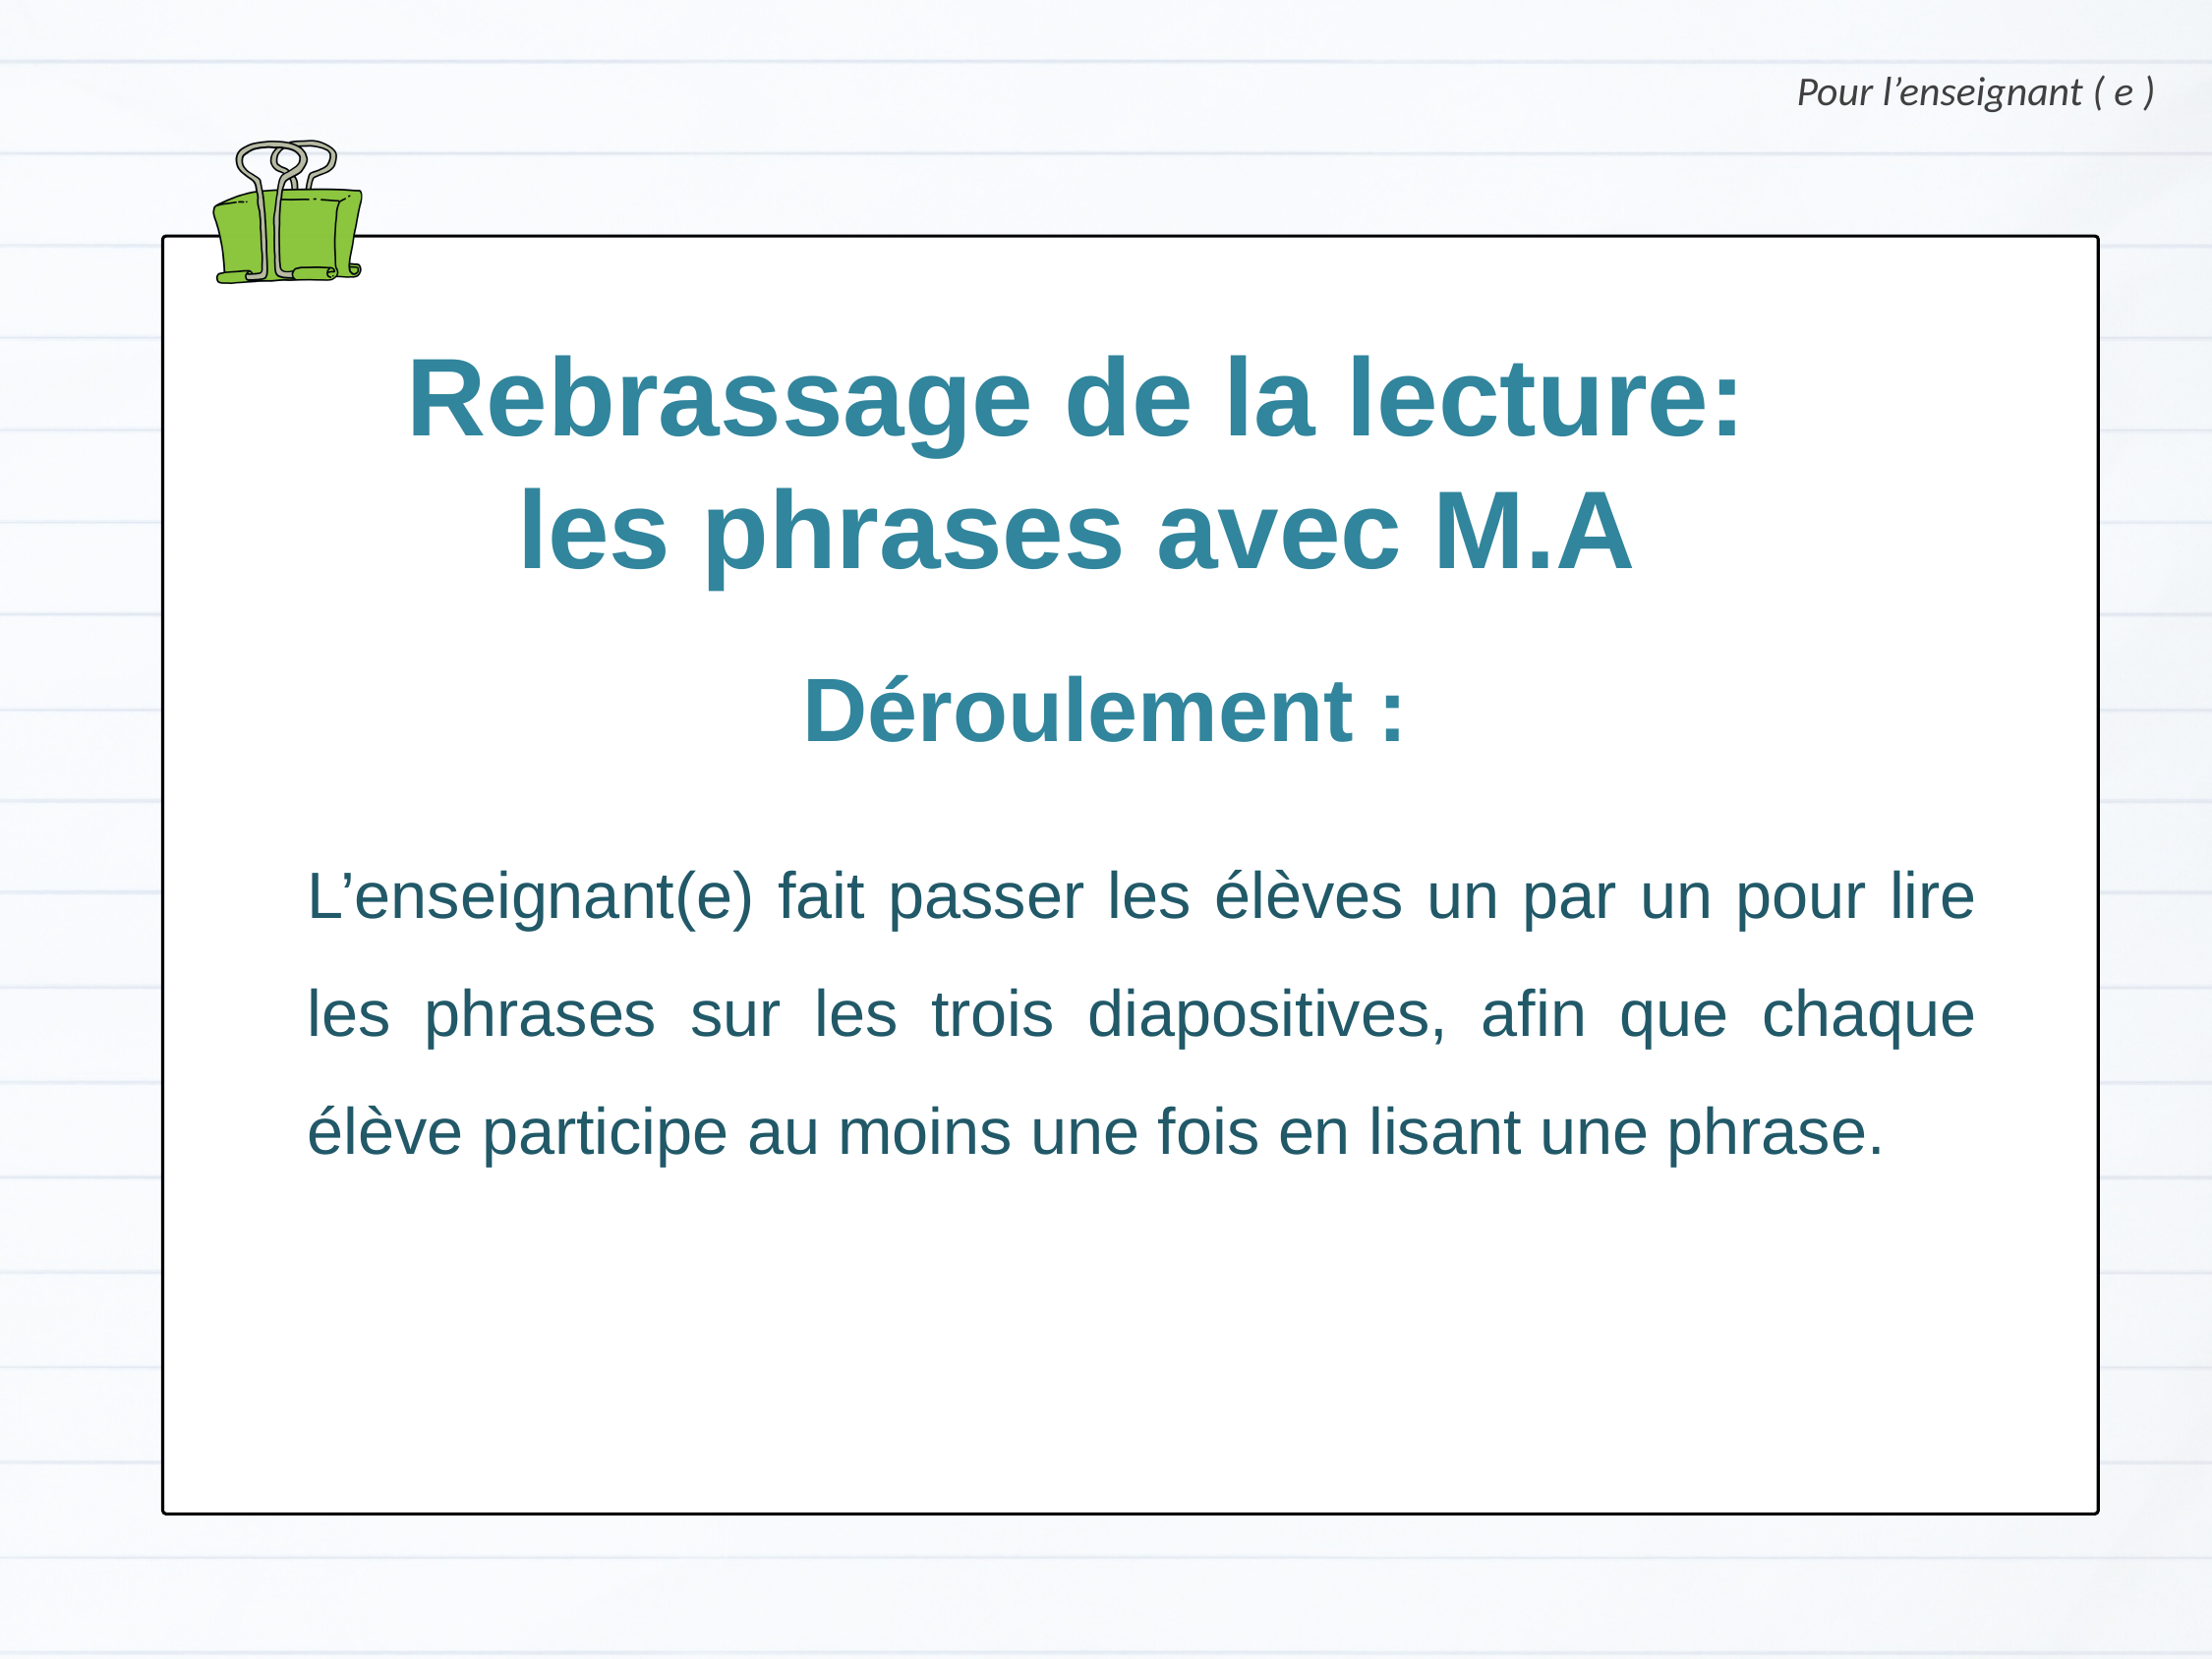

Pour l’enseignant ( e )

Rebrassage de la lecture: les phrases avec M.A

Déroulement :

L’enseignant(e) fait passer les élèves un par un pour lire les phrases sur les trois diapositives, afin que chaque élève participe au moins une fois en lisant une phrase.

Version provisoire pour la formation des enseignants